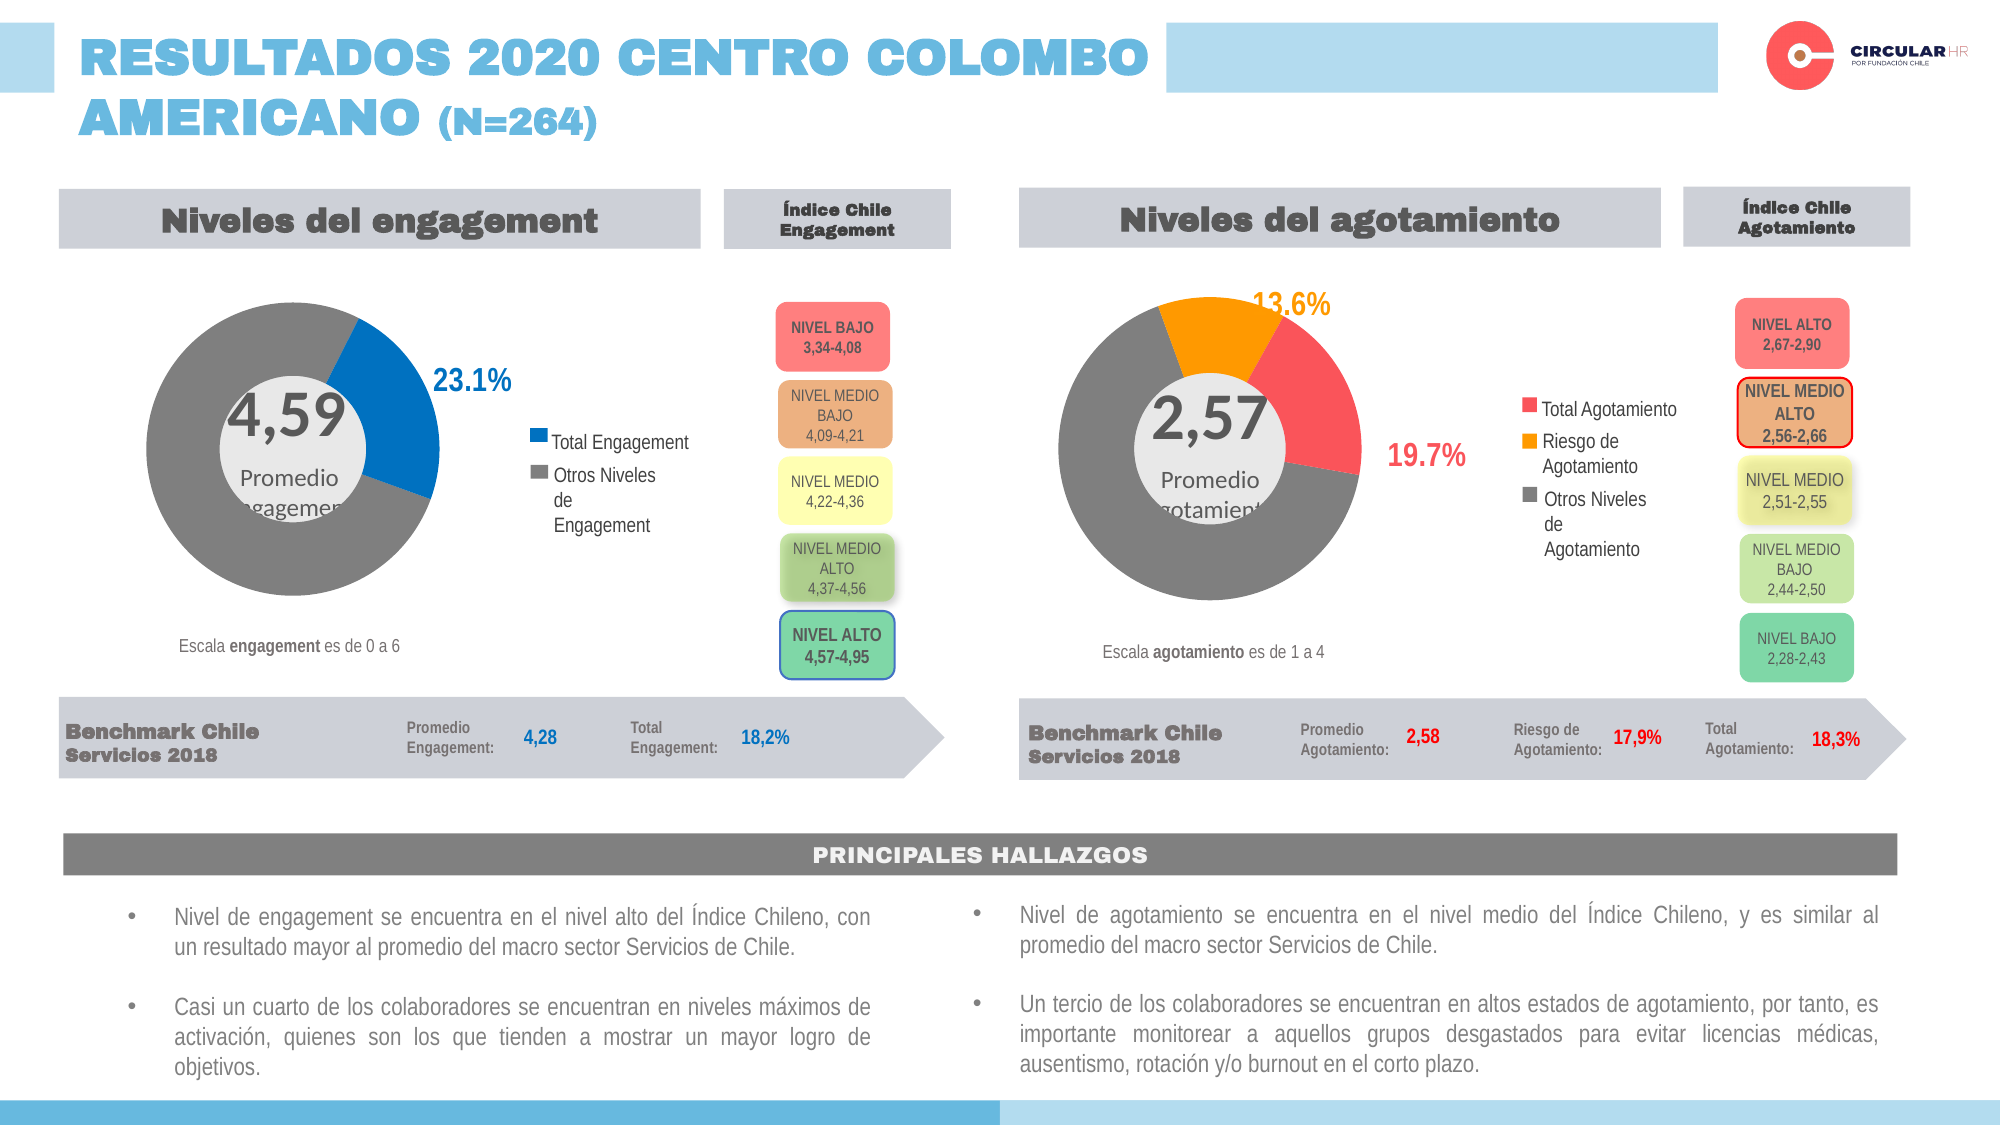

RESULTADOS 2020 CENTRO COLOMBO AMERICANO (N=264)

Índice Chile
Agotamiento
NIVEL ALTO
2,67-2,90
NIVEL MEDIO ALTO
2,56-2,66
NIVEL MEDIO
2,51-2,55
NIVEL MEDIO BAJO
2,44-2,50
NIVEL BAJO
2,28-2,43
Niveles del agotamiento
Niveles del engagement
Índice Chile
Engagement
NIVEL BAJO
3,34-4,08
NIVEL MEDIO BAJO
4,09-4,21
NIVEL MEDIO
4,22-4,36
NIVEL MEDIO ALTO
4,37-4,56
NIVEL ALTO
4,57-4,95

### Chart

| Category |  |
|---|---|

### Chart

| Category |  |
|---|---|
4,59
2,57
Total Agotamiento

Riesgo de Agotamiento

Otros Niveles de Agotamiento

Total Engagement

Otros Niveles de Engagement

Promedio Engagement
Promedio Agotamiento
Escala engagement es de 0 a 6
Escala agotamiento es de 1 a 4
Benchmark Chile
Servicios 2018
4,28

18,2%
Promedio Engagement:
Total Engagement:
Benchmark Chile
Servicios 2018
2,58
17,9%

Total Agotamiento:
18,3%
Promedio Agotamiento:
Riesgo de Agotamiento:
PRINCIPALES HALLAZGOS

Nivel de agotamiento se encuentra en el nivel medio del Índice Chileno, y es similar al promedio del macro sector Servicios de Chile.

Un tercio de los colaboradores se encuentran en altos estados de agotamiento, por tanto, es importante monitorear a aquellos grupos desgastados para evitar licencias médicas, ausentismo, rotación y/o burnout en el corto plazo.
Nivel de engagement se encuentra en el nivel alto del Índice Chileno, con un resultado mayor al promedio del macro sector Servicios de Chile.

Casi un cuarto de los colaboradores se encuentran en niveles máximos de activación, quienes son los que tienden a mostrar un mayor logro de objetivos.